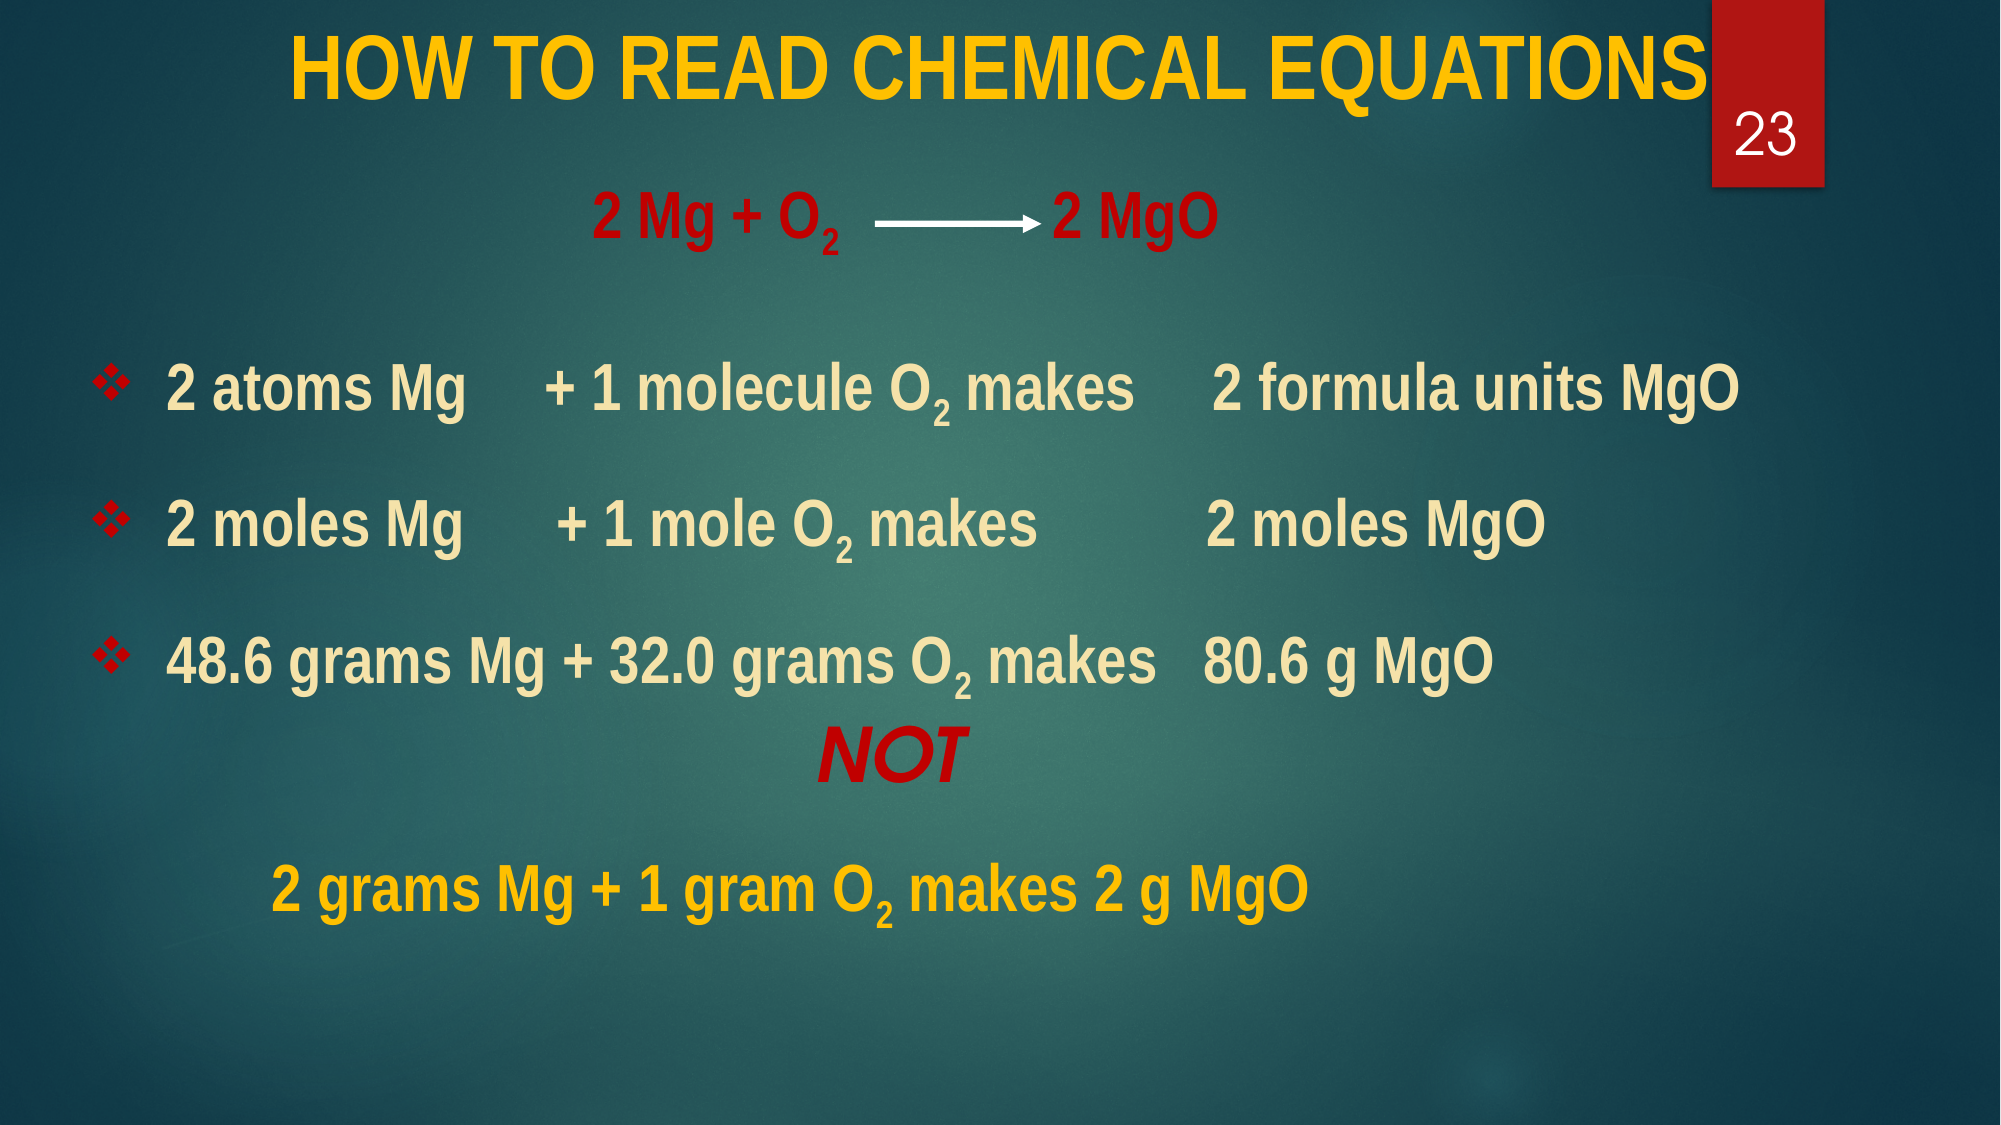

How to read chemical equations
23
2 Mg + O2              2 MgO

  2 atoms Mg     + 1 molecule O2 makes     2 formula units MgO
  2 moles Mg      + 1 mole O2 makes           2 moles MgO
  48.6 grams Mg + 32.0 grams O2 makes   80.6 g MgO

NOT
2 grams Mg + 1 gram O2 makes 2 g MgO